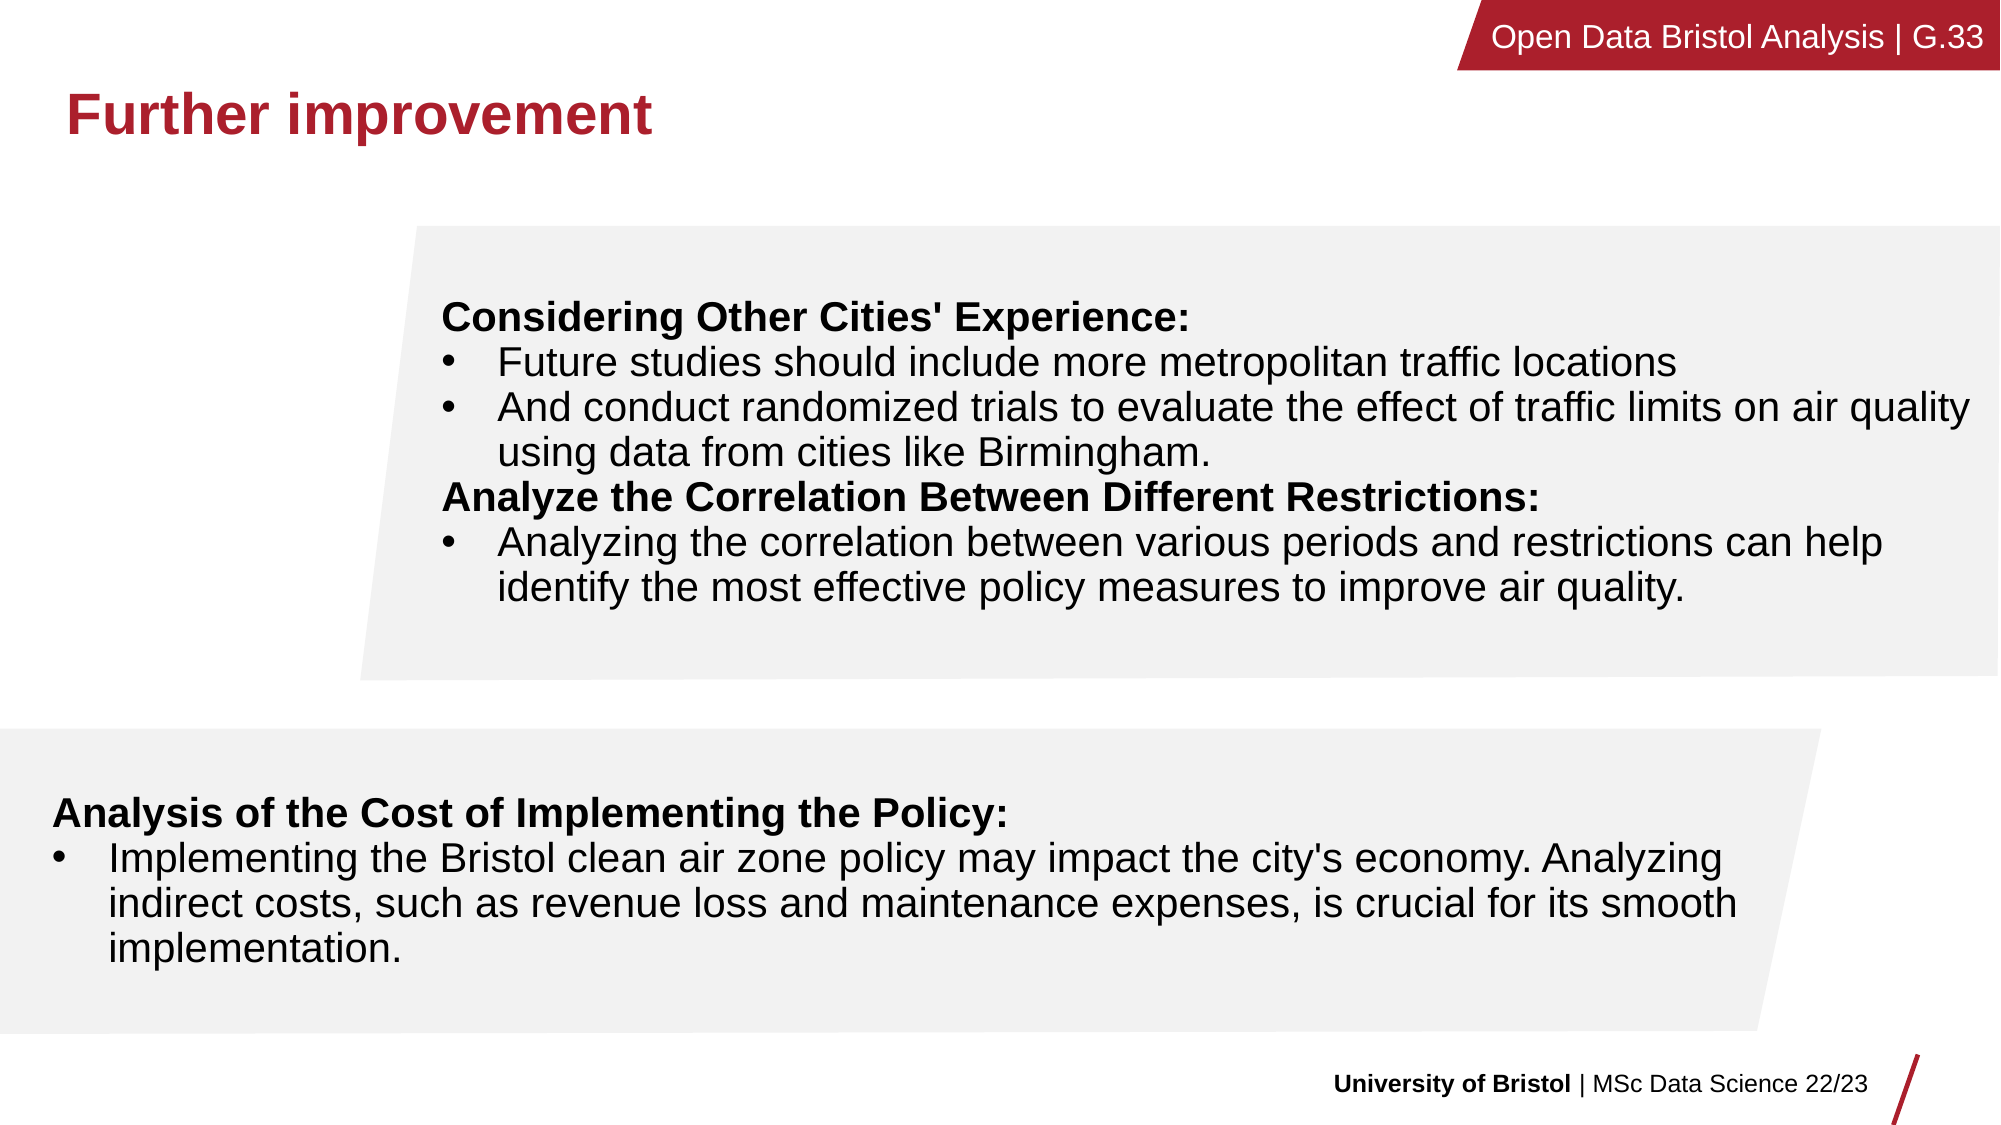

# Further improvement
Considering Other Cities' Experience:
Future studies should include more metropolitan traffic locations
And conduct randomized trials to evaluate the effect of traffic limits on air quality using data from cities like Birmingham.
Analyze the Correlation Between Different Restrictions:
Analyzing the correlation between various periods and restrictions can help identify the most effective policy measures to improve air quality.
Analysis of the Cost of Implementing the Policy:
Implementing the Bristol clean air zone policy may impact the city's economy. Analyzing indirect costs, such as revenue loss and maintenance expenses, is crucial for its smooth implementation.
6